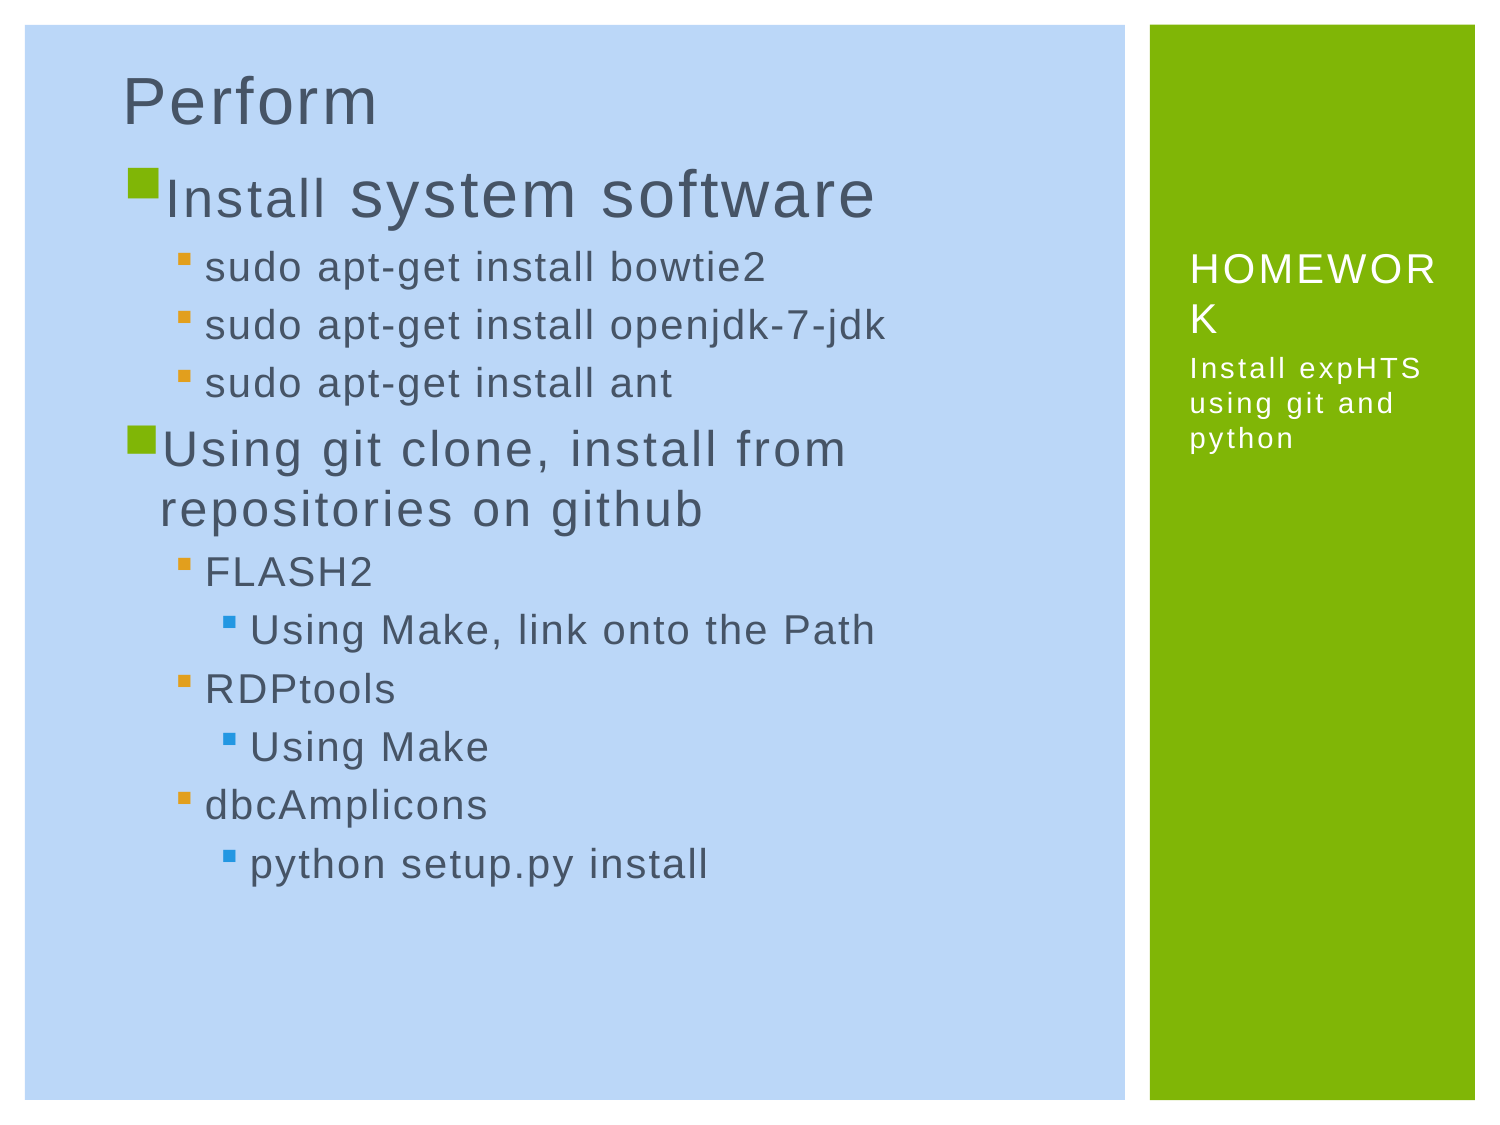

Perform
Install system software
sudo apt-get install bowtie2
sudo apt-get install openjdk-7-jdk
sudo apt-get install ant
Using git clone, install from repositories on github
FLASH2
Using Make, link onto the Path
RDPtools
Using Make
dbcAmplicons
python setup.py install
# HOMeWORK
Install expHTS using git and python